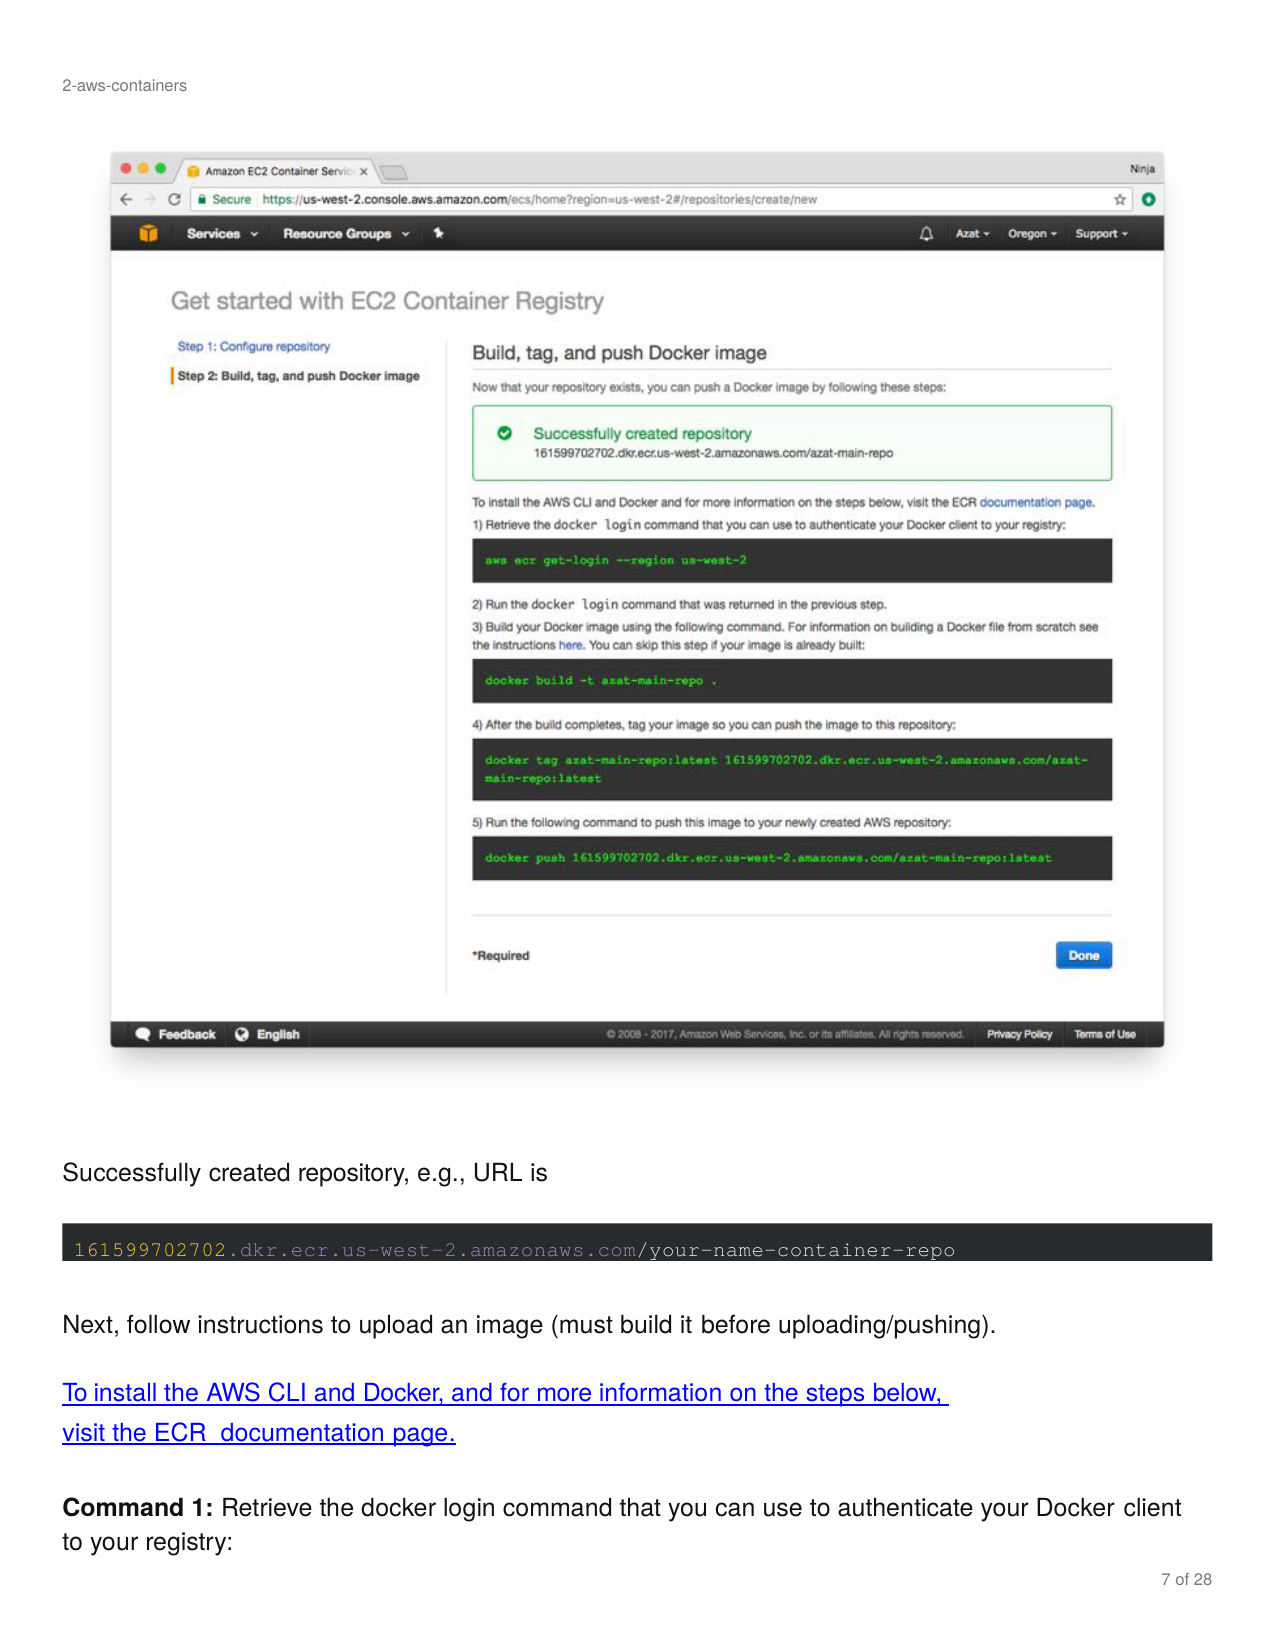

2-aws-containers

Successfully created repository, e.g., URL is
161599702702.dkr.ecr.us-west-2.amazonaws.com/your-name-container-repo
Next, follow instructions to upload an image (must build it before uploading/pushing).

To install the AWS CLI and Docker, and for more information on the steps below, visit the ECR  documentation page.

Command 1: Retrieve the docker login command that you can use to authenticate your Docker client  to your registry:
7 of 28